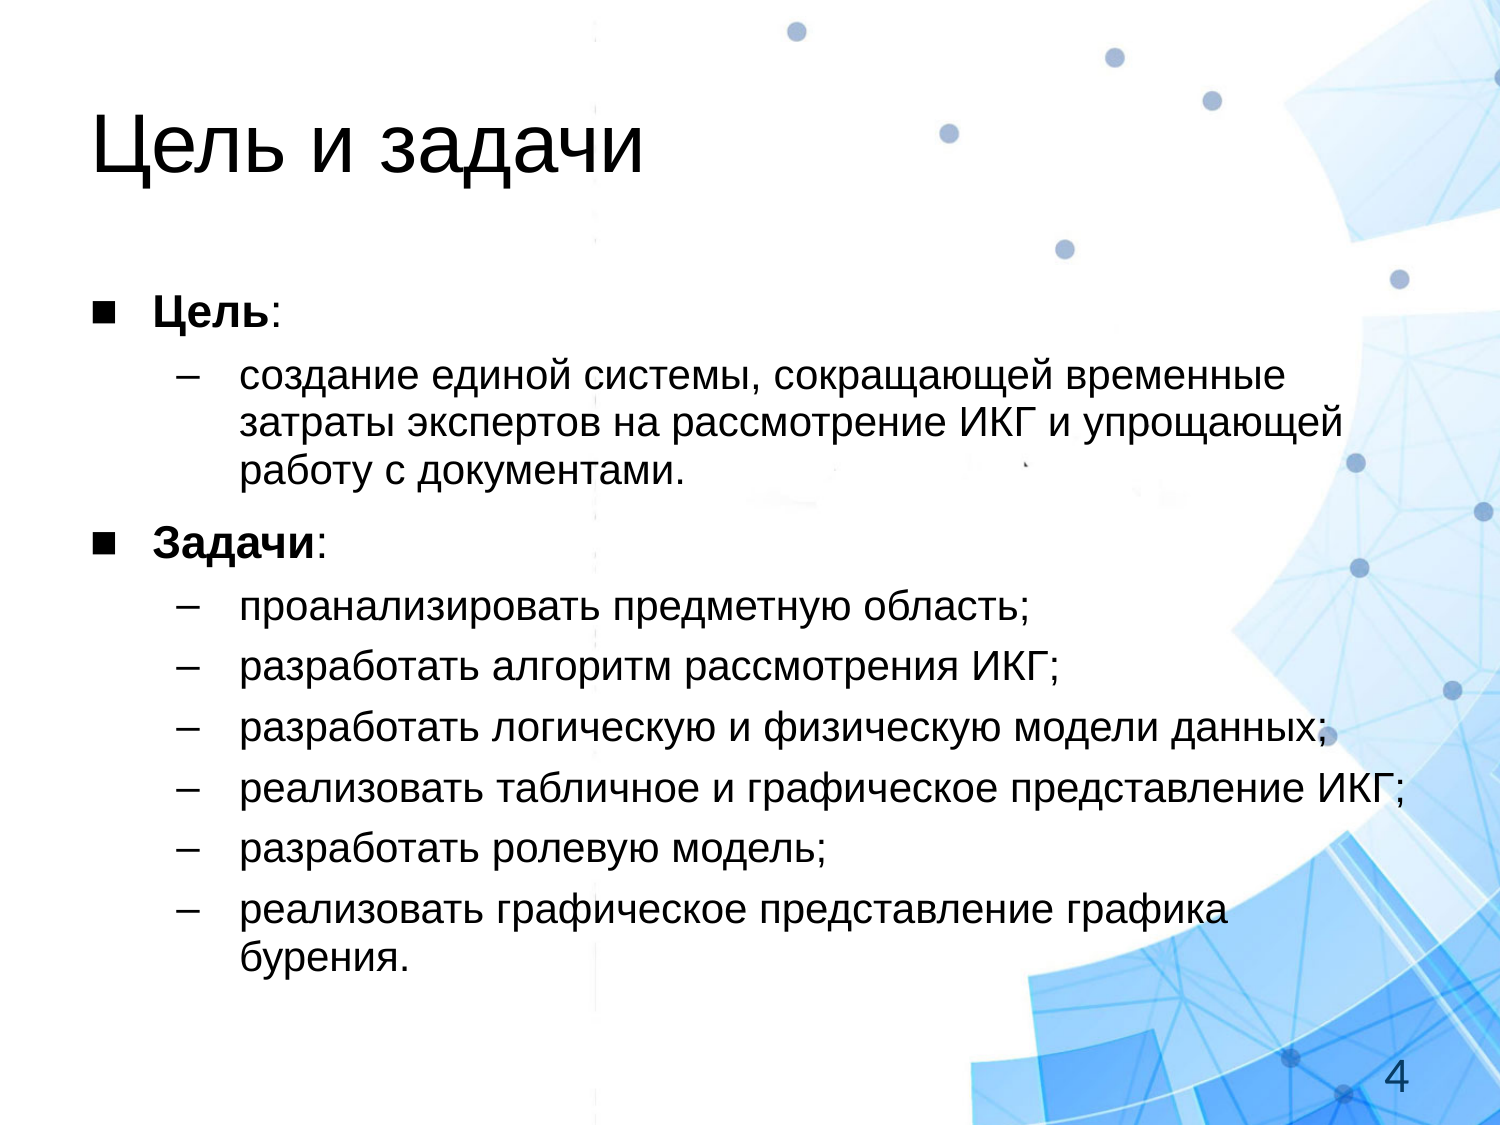

# Цель и задачи
Цель:
создание единой системы, сокращающей временные затраты экспертов на рассмотрение ИКГ и упрощающей работу с документами.
Задачи:
проанализировать предметную область;
разработать алгоритм рассмотрения ИКГ;
разработать логическую и физическую модели данных;
реализовать табличное и графическое представление ИКГ;
разработать ролевую модель;
реализовать графическое представление графика бурения.

4